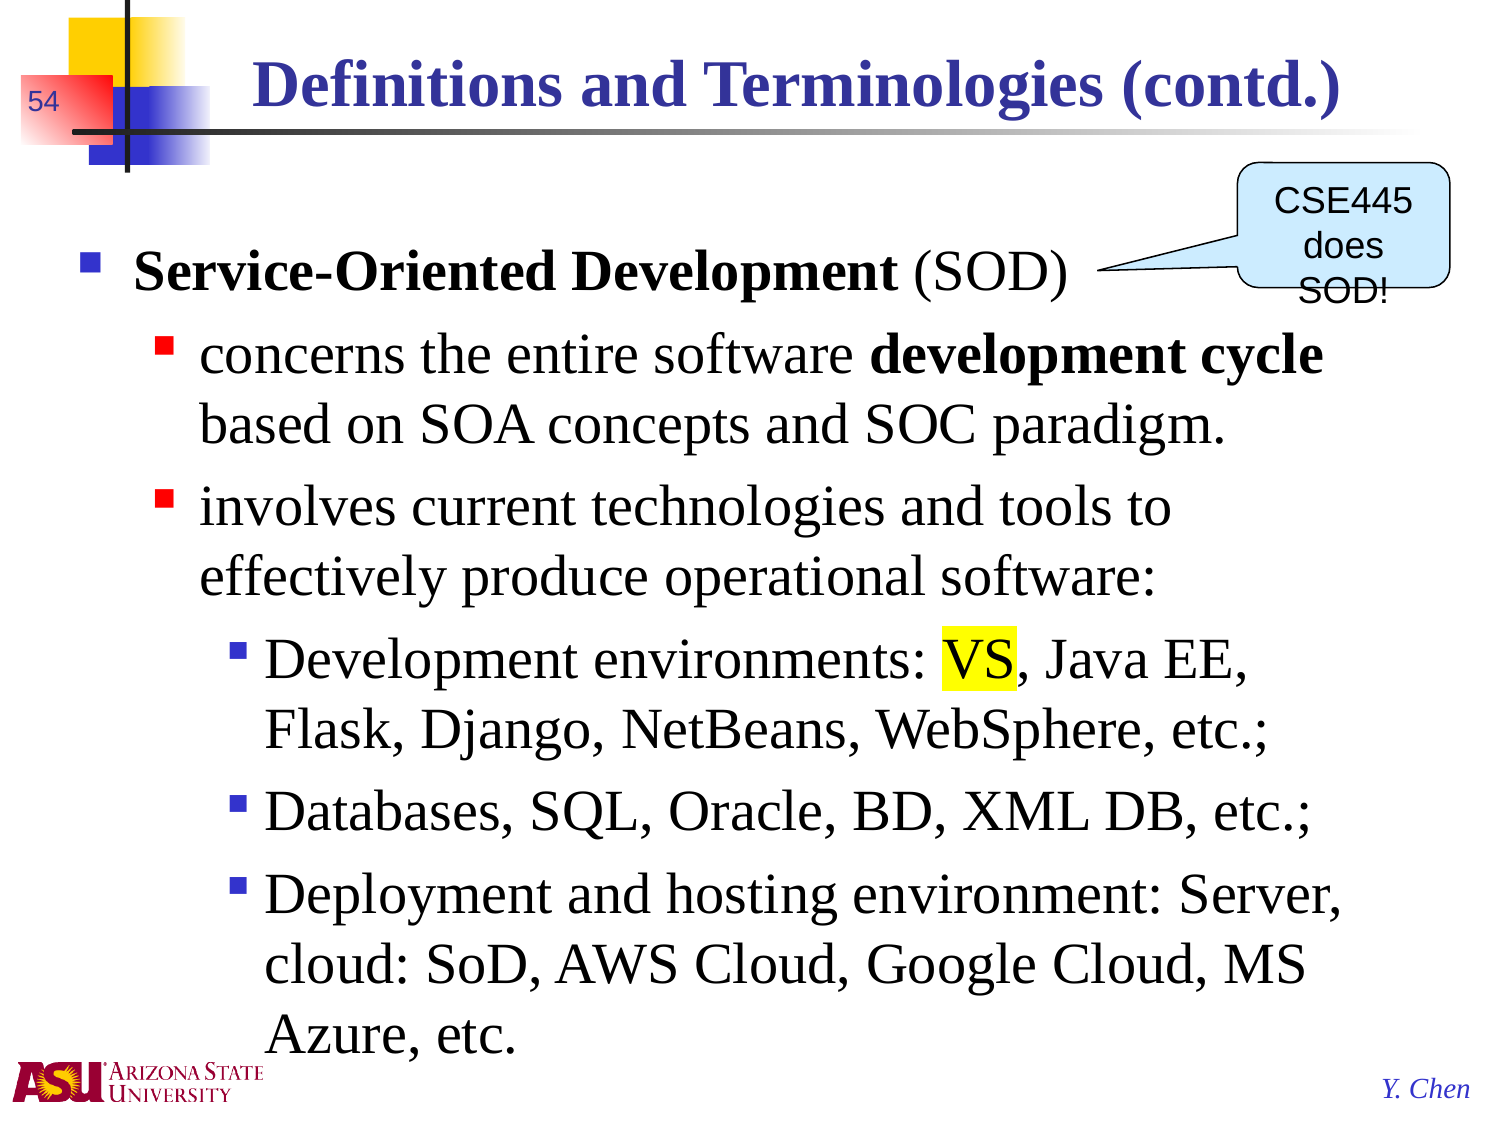

# Definitions and Terminologies (contd.)
54
CSE445 does SOD!
Service-Oriented Development (SOD)
concerns the entire software development cycle based on SOA concepts and SOC paradigm.
involves current technologies and tools to effectively produce operational software:
Development environments: VS, Java EE,
Flask, Django, NetBeans, WebSphere, etc.;
Databases, SQL, Oracle, BD, XML DB, etc.;
Deployment and hosting environment: Server, cloud: SoD, AWS Cloud, Google Cloud, MS Azure, etc.